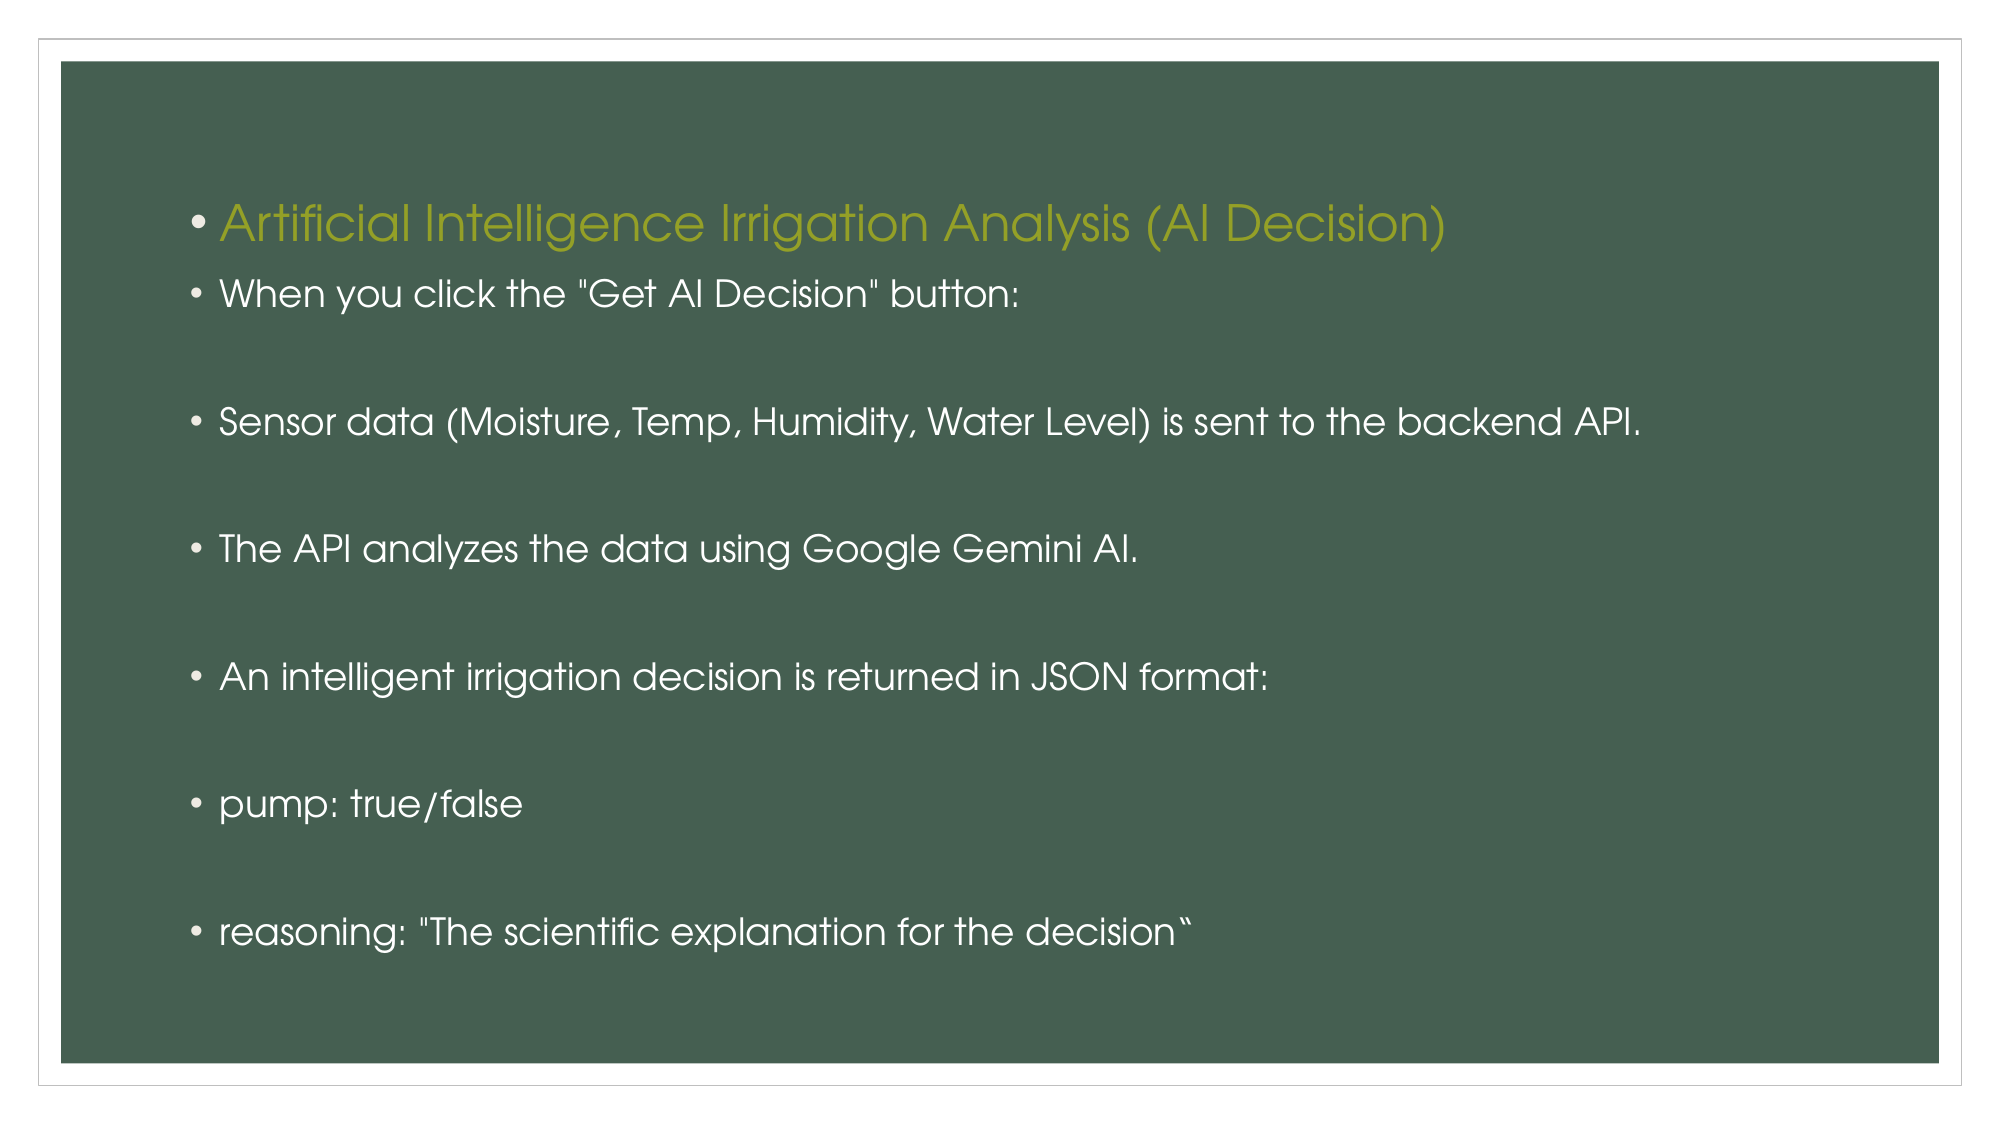

Artificial Intelligence Irrigation Analysis (AI Decision)
When you click the "Get AI Decision" button:

Sensor data (Moisture, Temp, Humidity, Water Level) is sent to the backend API.

The API analyzes the data using Google Gemini AI.

An intelligent irrigation decision is returned in JSON format:

pump: true/false

reasoning: "The scientific explanation for the decision“